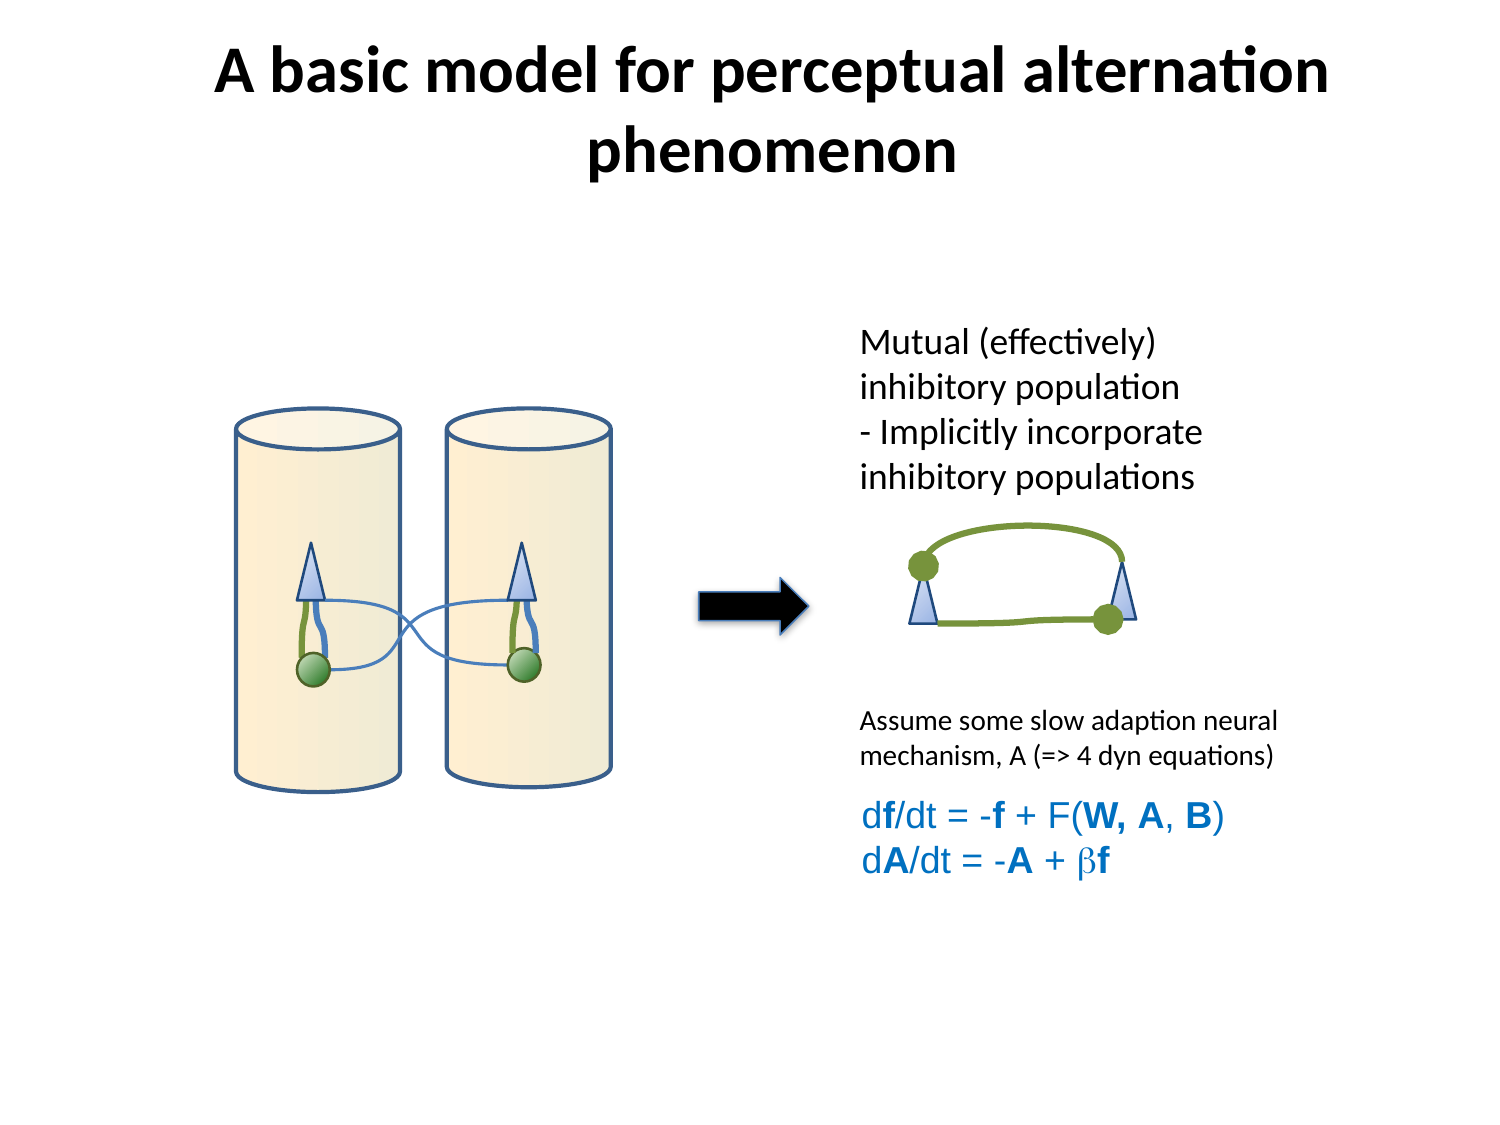

# A basic model for perceptual alternation phenomenon
Mutual (effectively) inhibitory population
- Implicitly incorporate inhibitory populations

Assume some slow adaption neural mechanism, A (=> 4 dyn equations)
df/dt = -f + F(W, A, B)
dA/dt = -A + βf